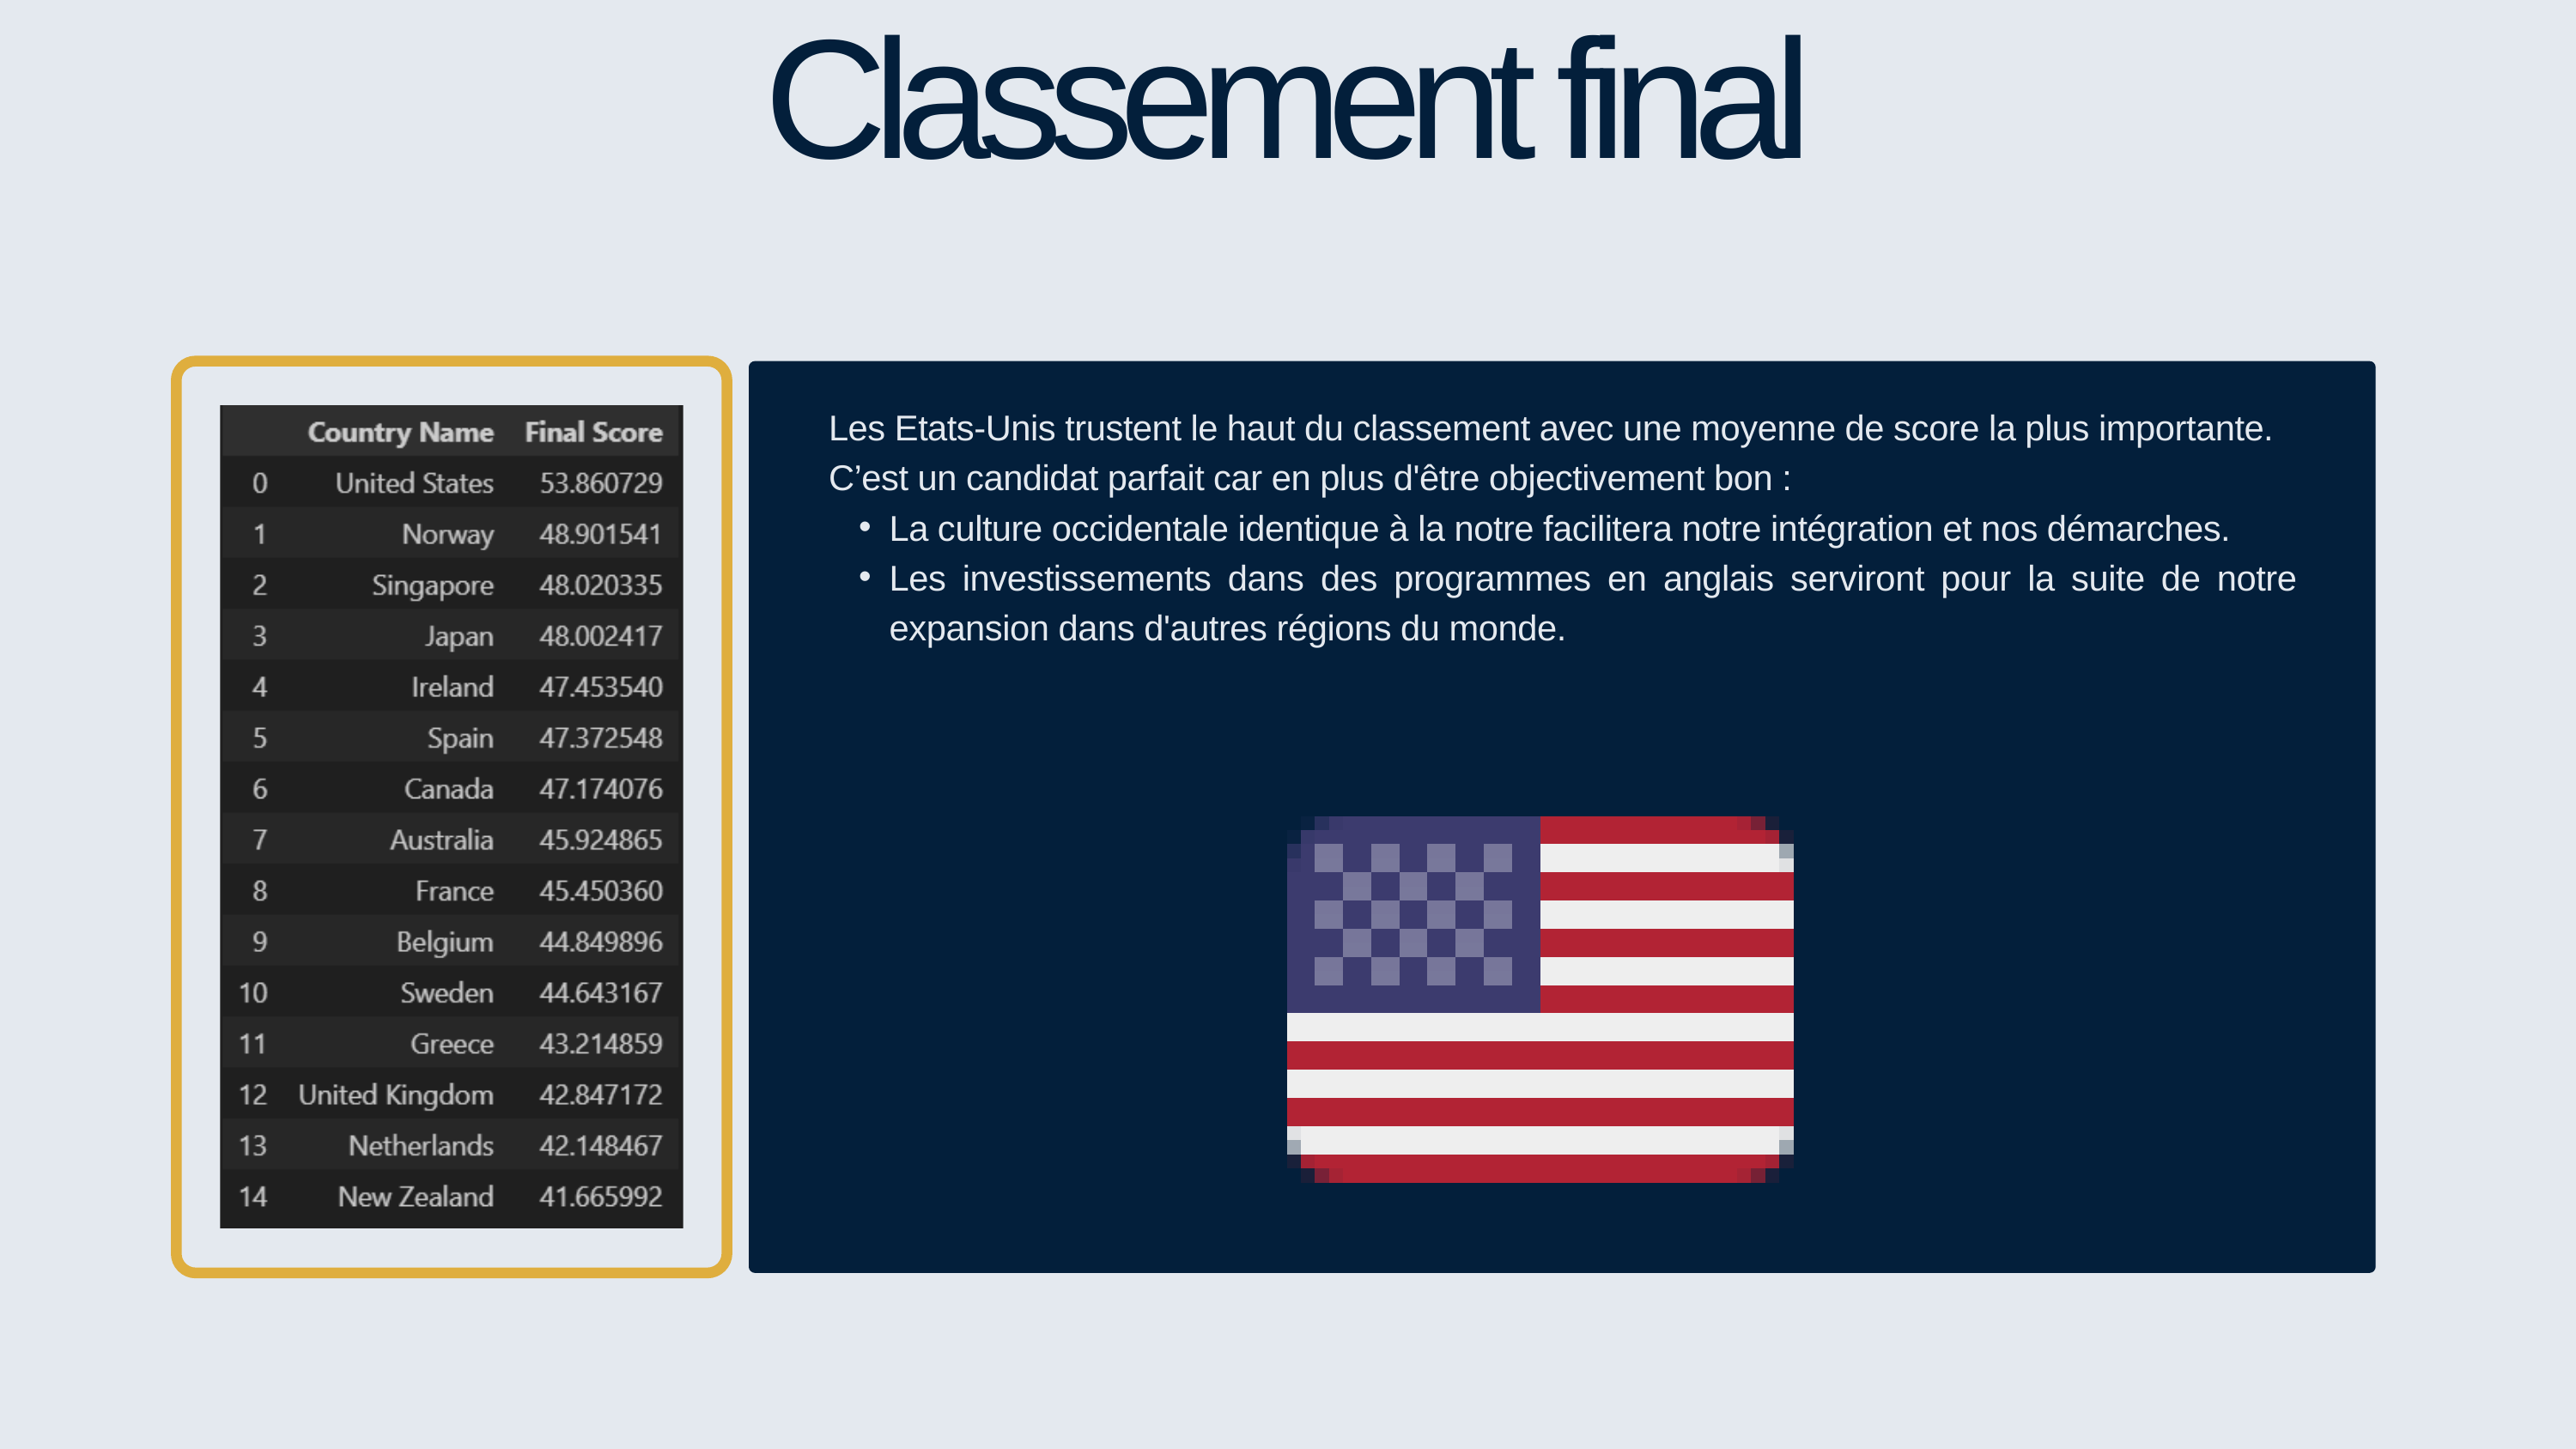

Classement final

Les Etats-Unis trustent le haut du classement avec une moyenne de score la plus importante.
C’est un candidat parfait car en plus d'être objectivement bon :
La culture occidentale identique à la notre facilitera notre intégration et nos démarches.
Les investissements dans des programmes en anglais serviront pour la suite de notre expansion dans d'autres régions du monde.